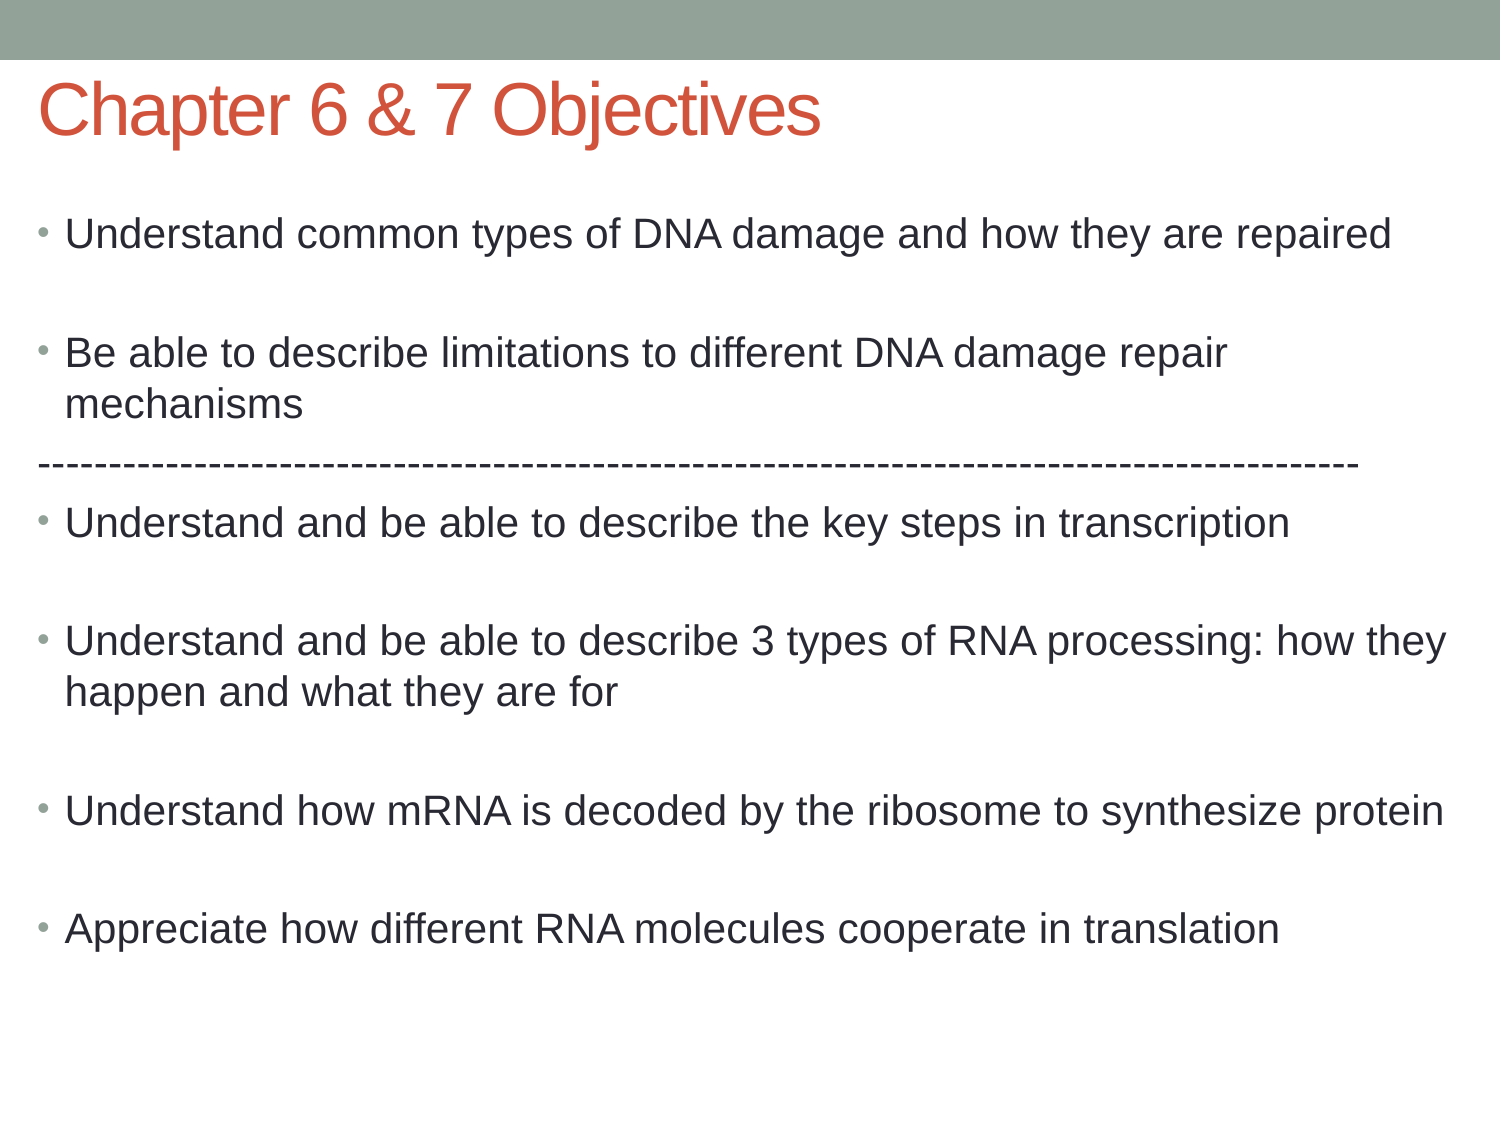

# Chapter 6 & 7 Objectives
Understand common types of DNA damage and how they are repaired

Be able to describe limitations to different DNA damage repair mechanisms
---------------------------------------------------------------------------------------------
Understand and be able to describe the key steps in transcription

Understand and be able to describe 3 types of RNA processing: how they happen and what they are for

Understand how mRNA is decoded by the ribosome to synthesize protein

Appreciate how different RNA molecules cooperate in translation